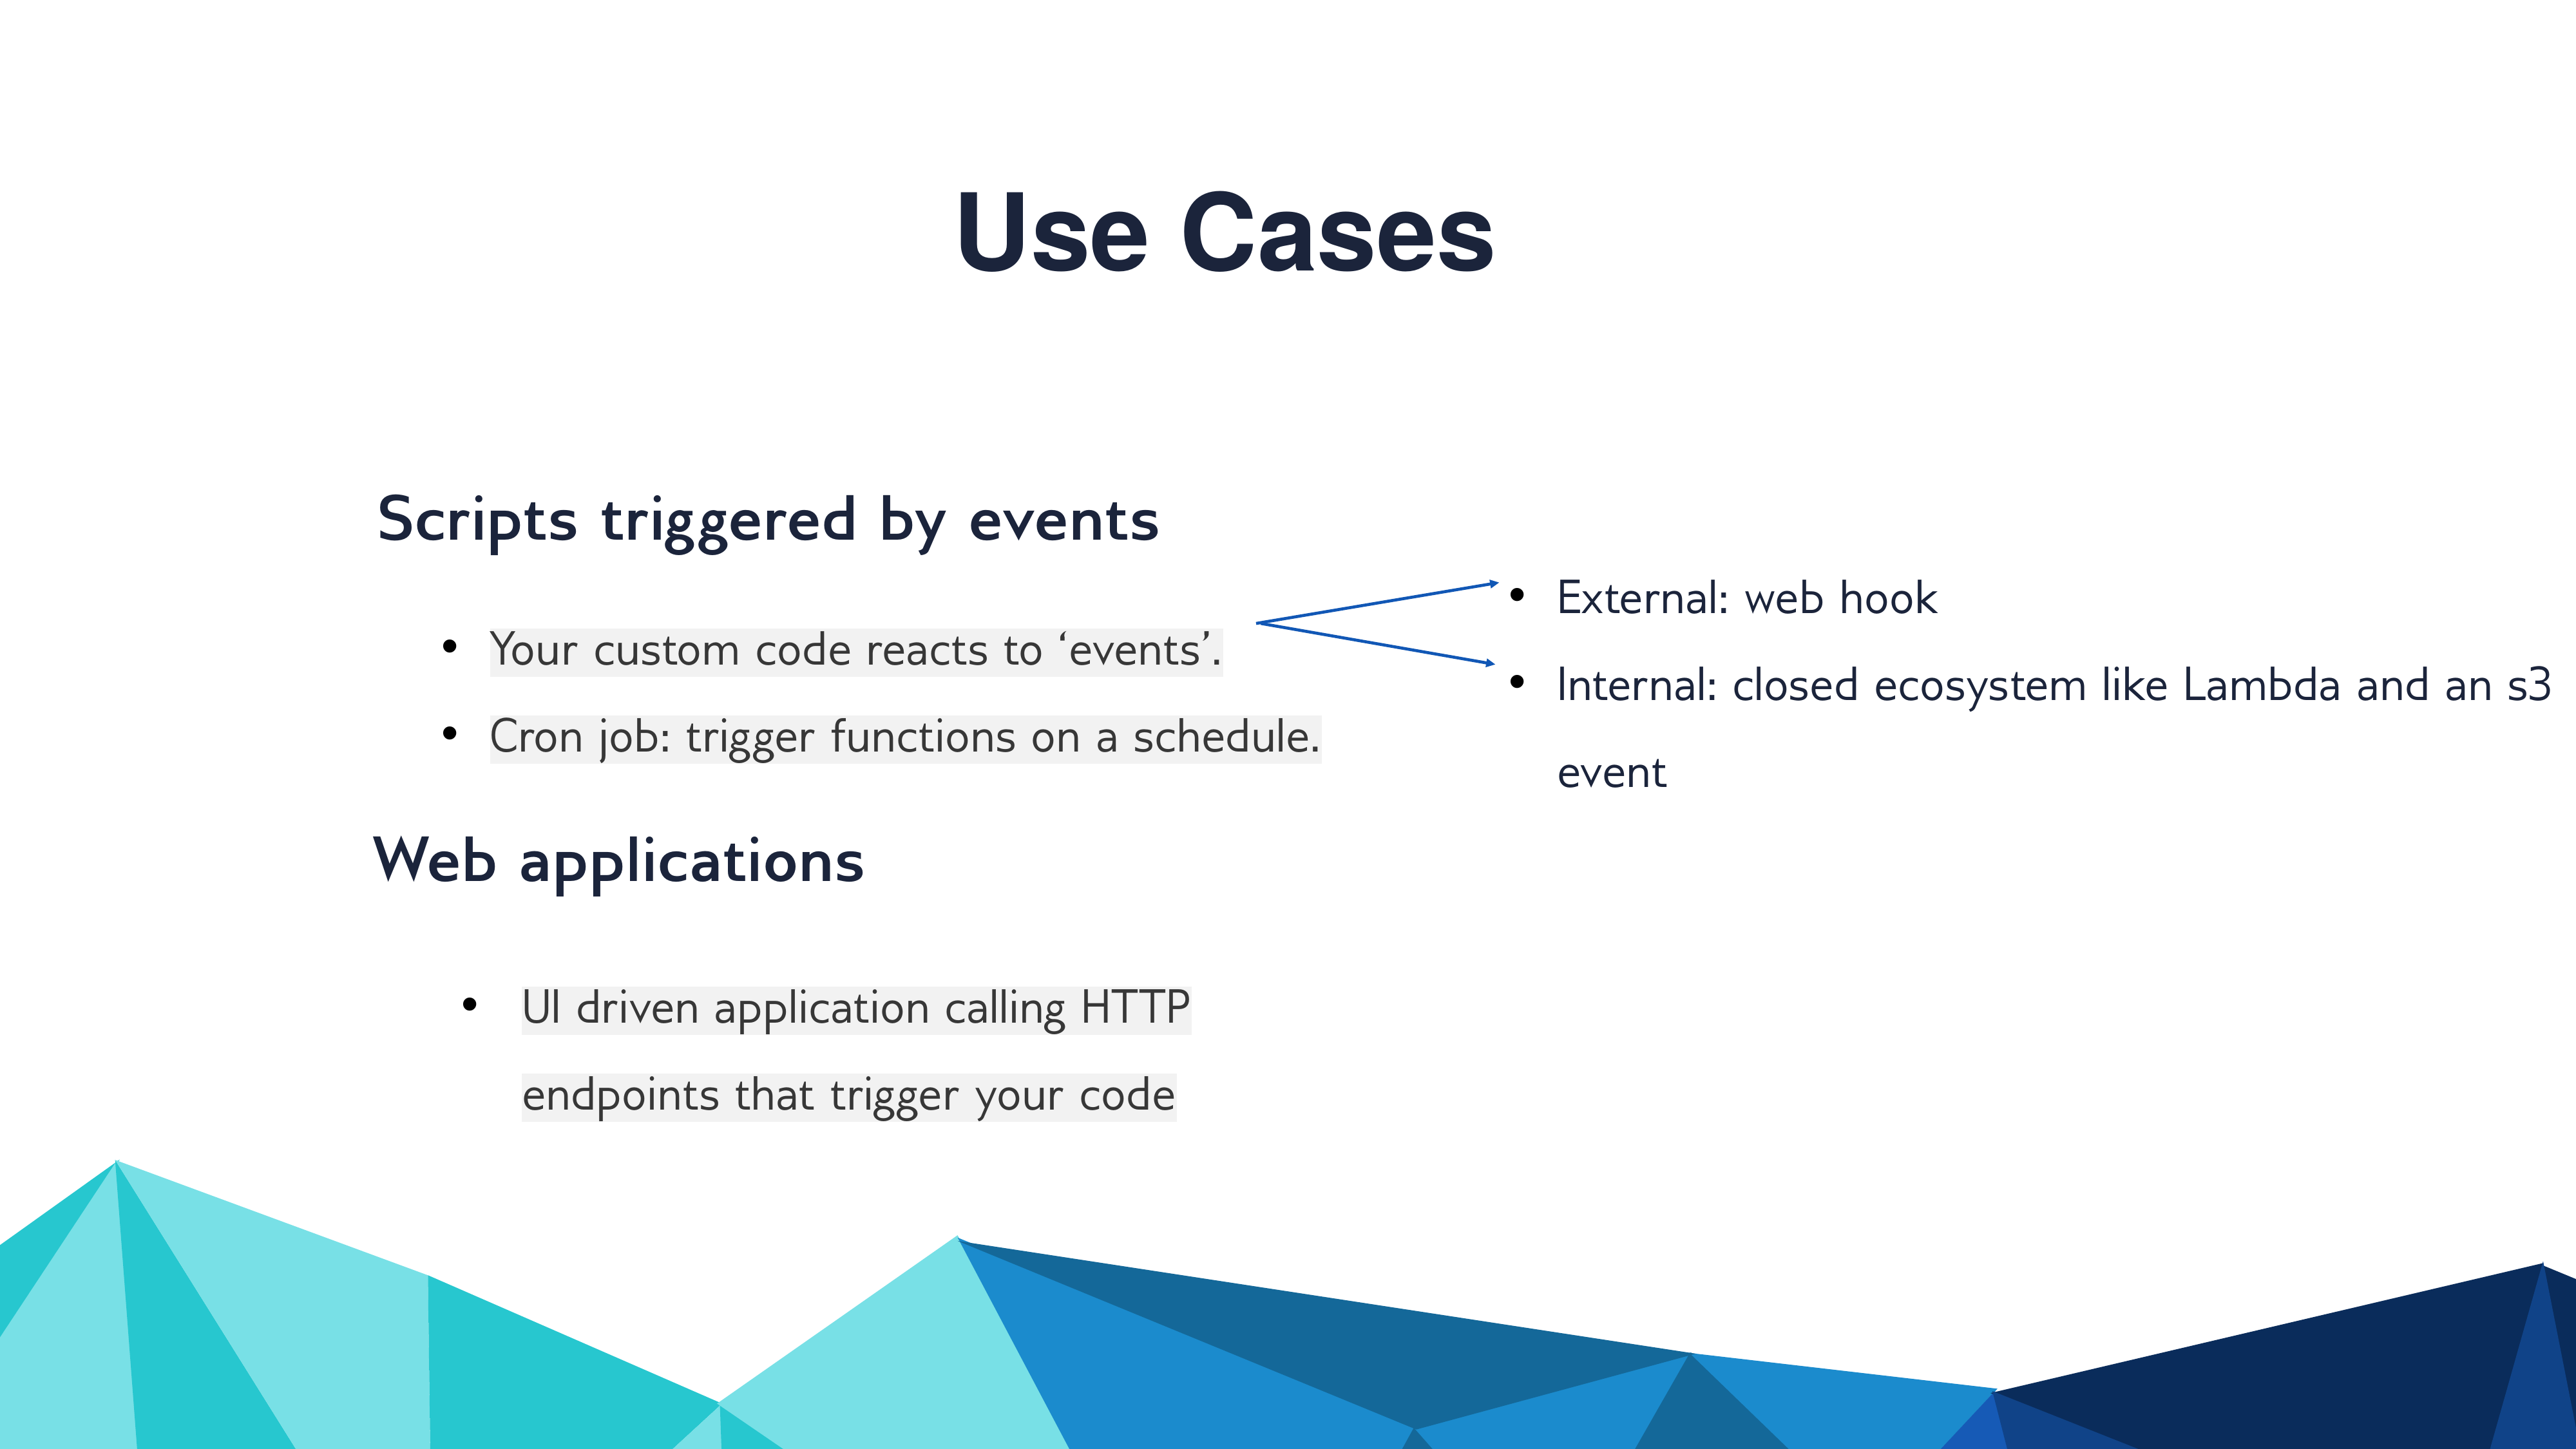

Use Cases
Scripts triggered by events
External: web hook
Internal: closed ecosystem like Lambda and an s3 event
Your custom code reacts to ‘events’.
Cron job: trigger functions on a schedule.
Web applications
UI driven application calling HTTP endpoints that trigger your code